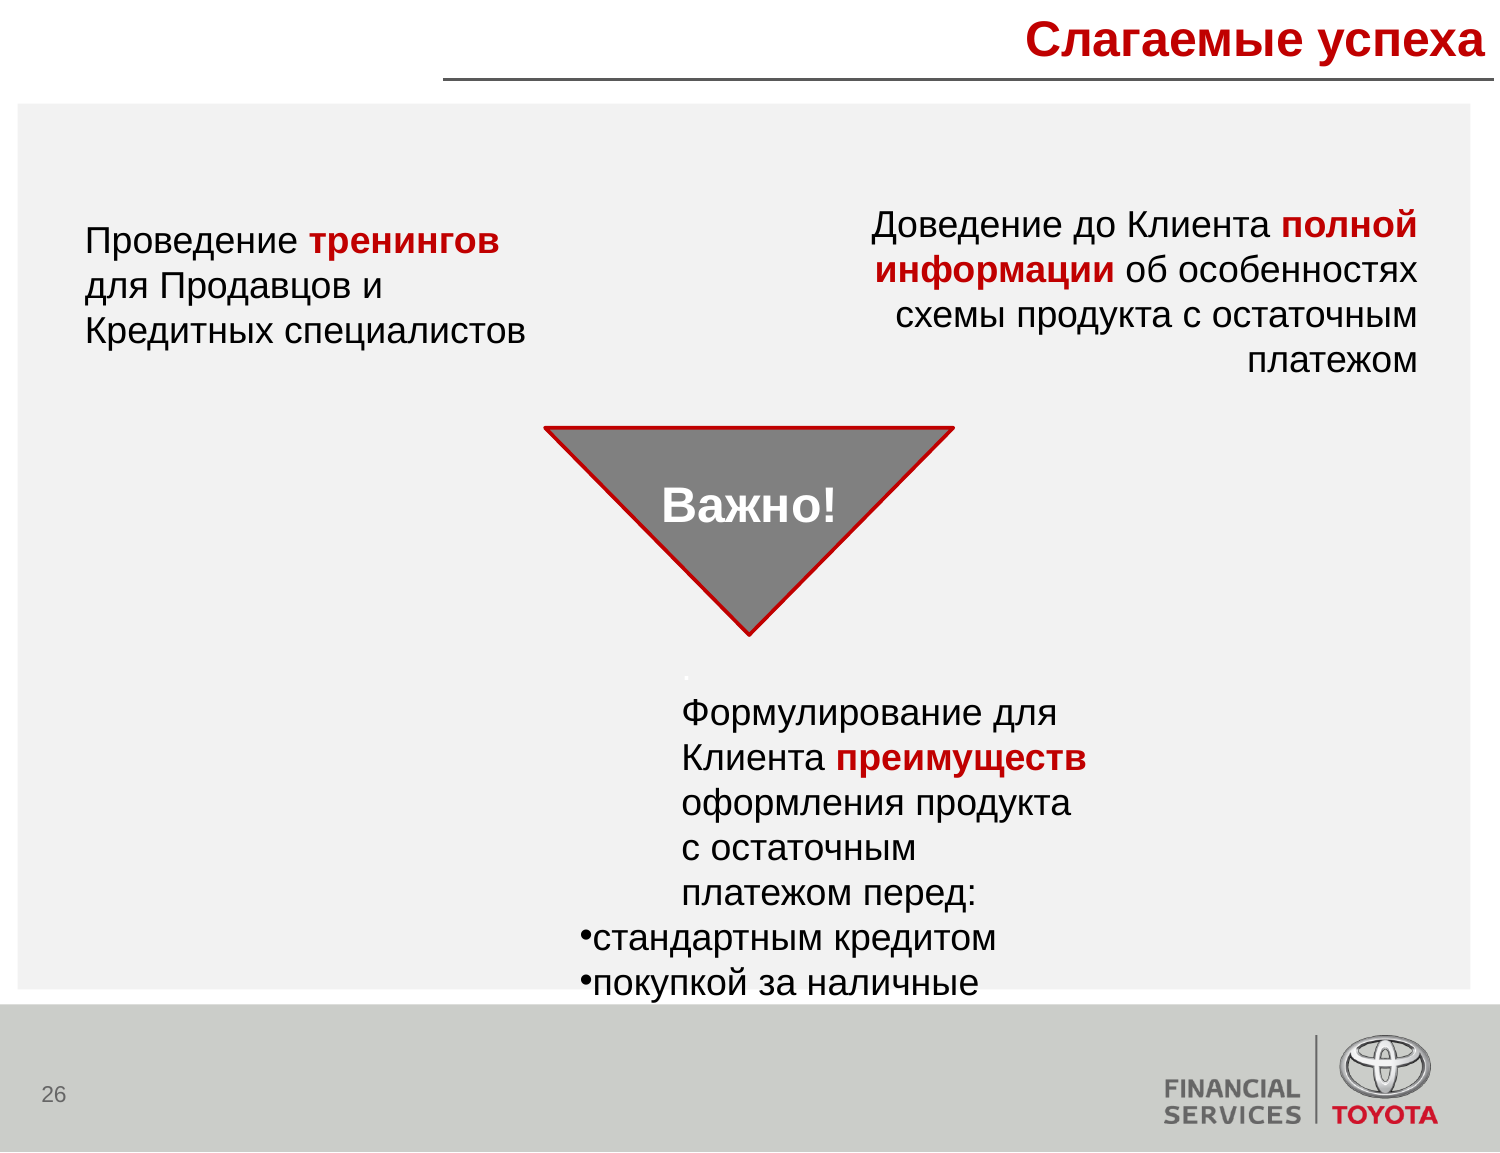

Слагаемые успеха

Доведение до Клиента полной информации об особенностях схемы продукта с остаточным платежом
Проведение тренингов для Продавцов и Кредитных специалистов

Важно!
.
Формулирование для Клиента преимуществ оформления продукта с остаточным платежом перед:
стандартным кредитом
покупкой за наличные

26